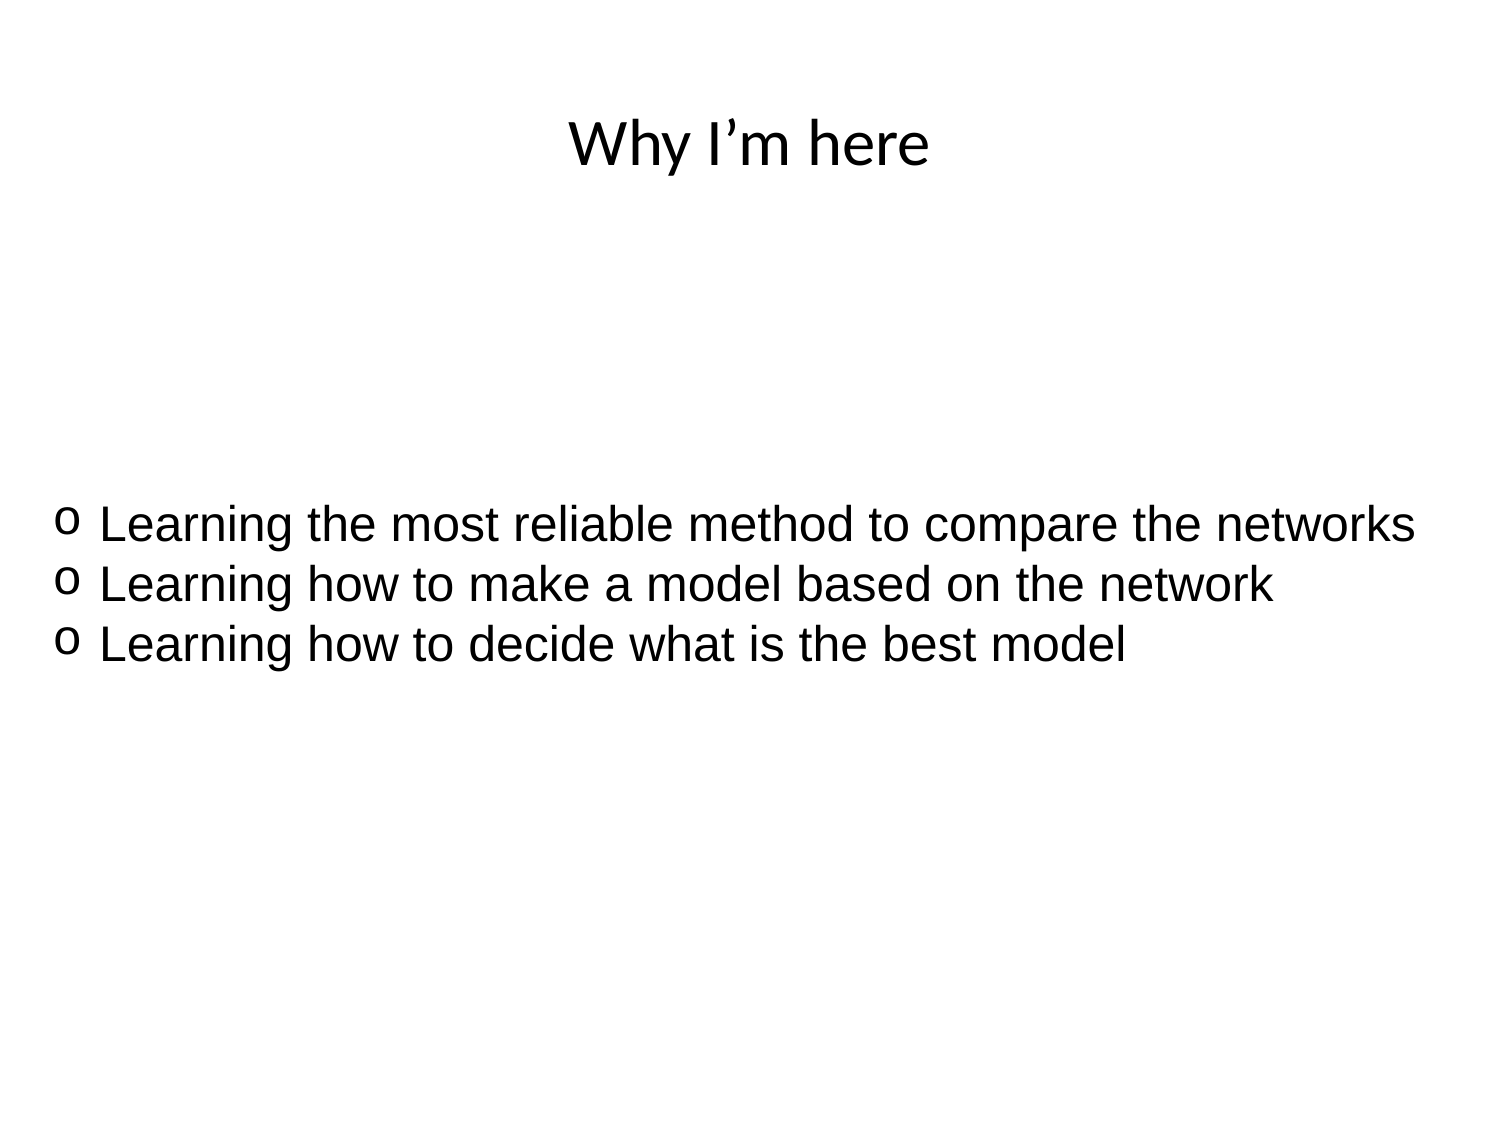

# Why I’m here
Learning the most reliable method to compare the networks
Learning how to make a model based on the network
Learning how to decide what is the best model